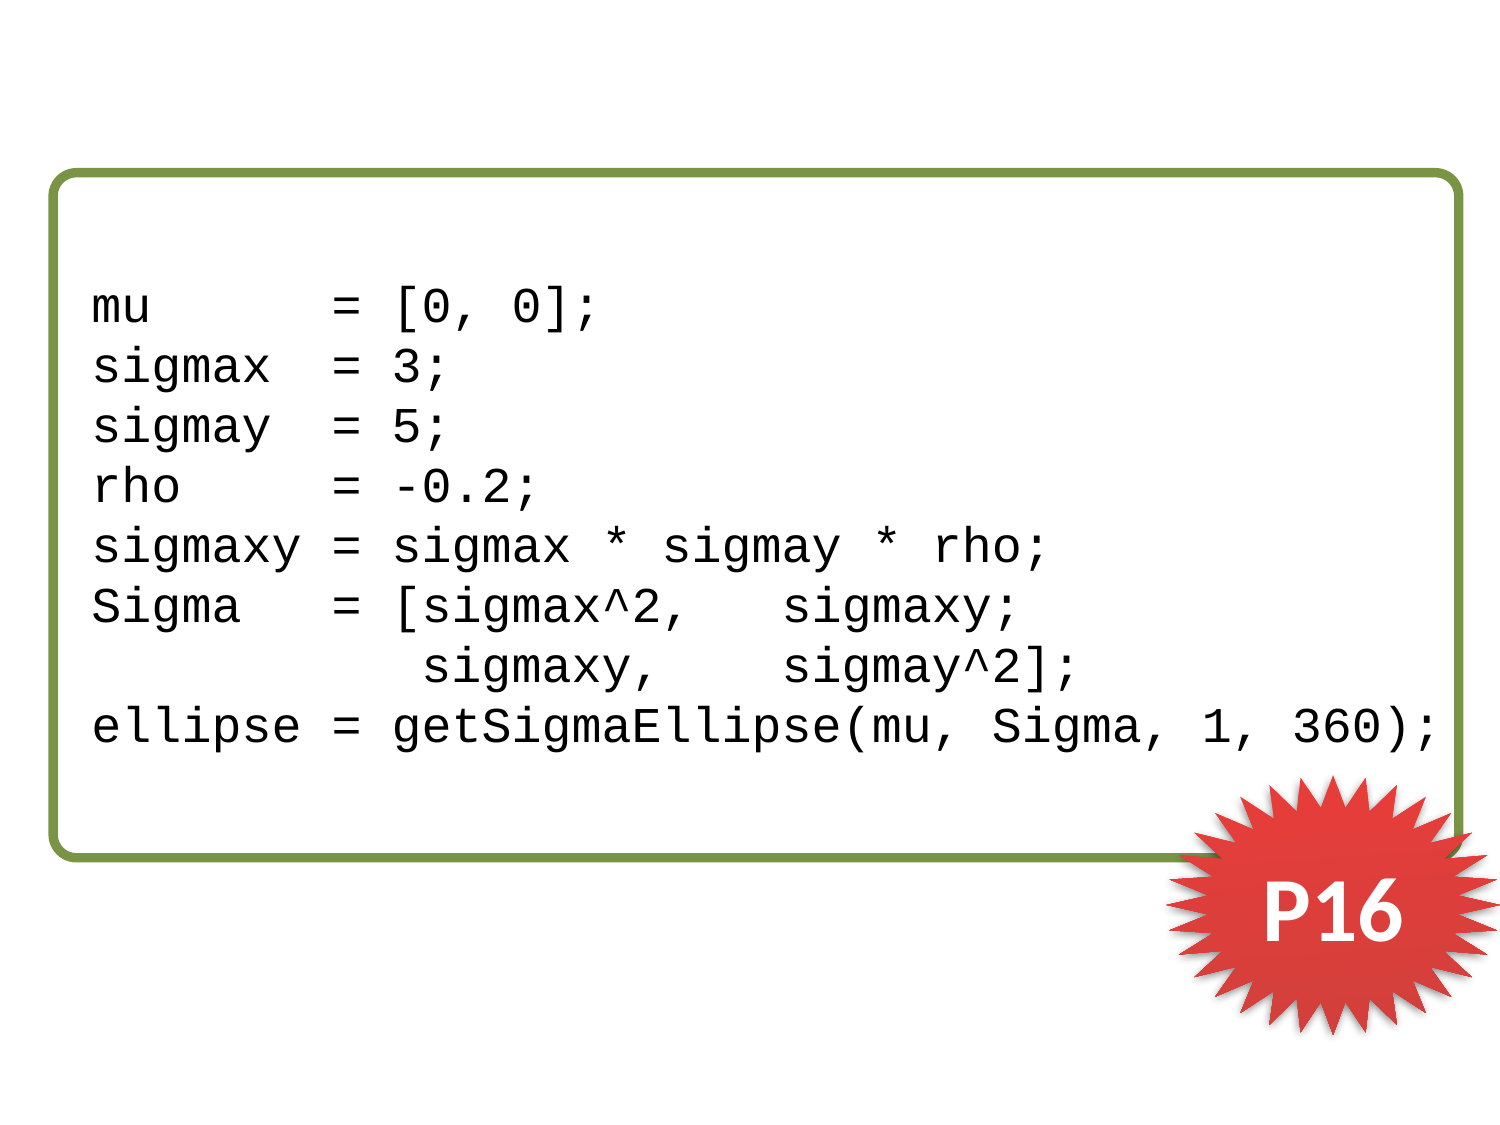

mu      = [0, 0];
sigmax  = 3;
sigmay  = 5;
rho     = -0.2;
sigmaxy = sigmax * sigmay * rho;
Sigma   = [sigmax^2,   sigmaxy;
           sigmaxy,    sigmay^2];
ellipse = getSigmaEllipse(mu, Sigma, 1, 360);
P16